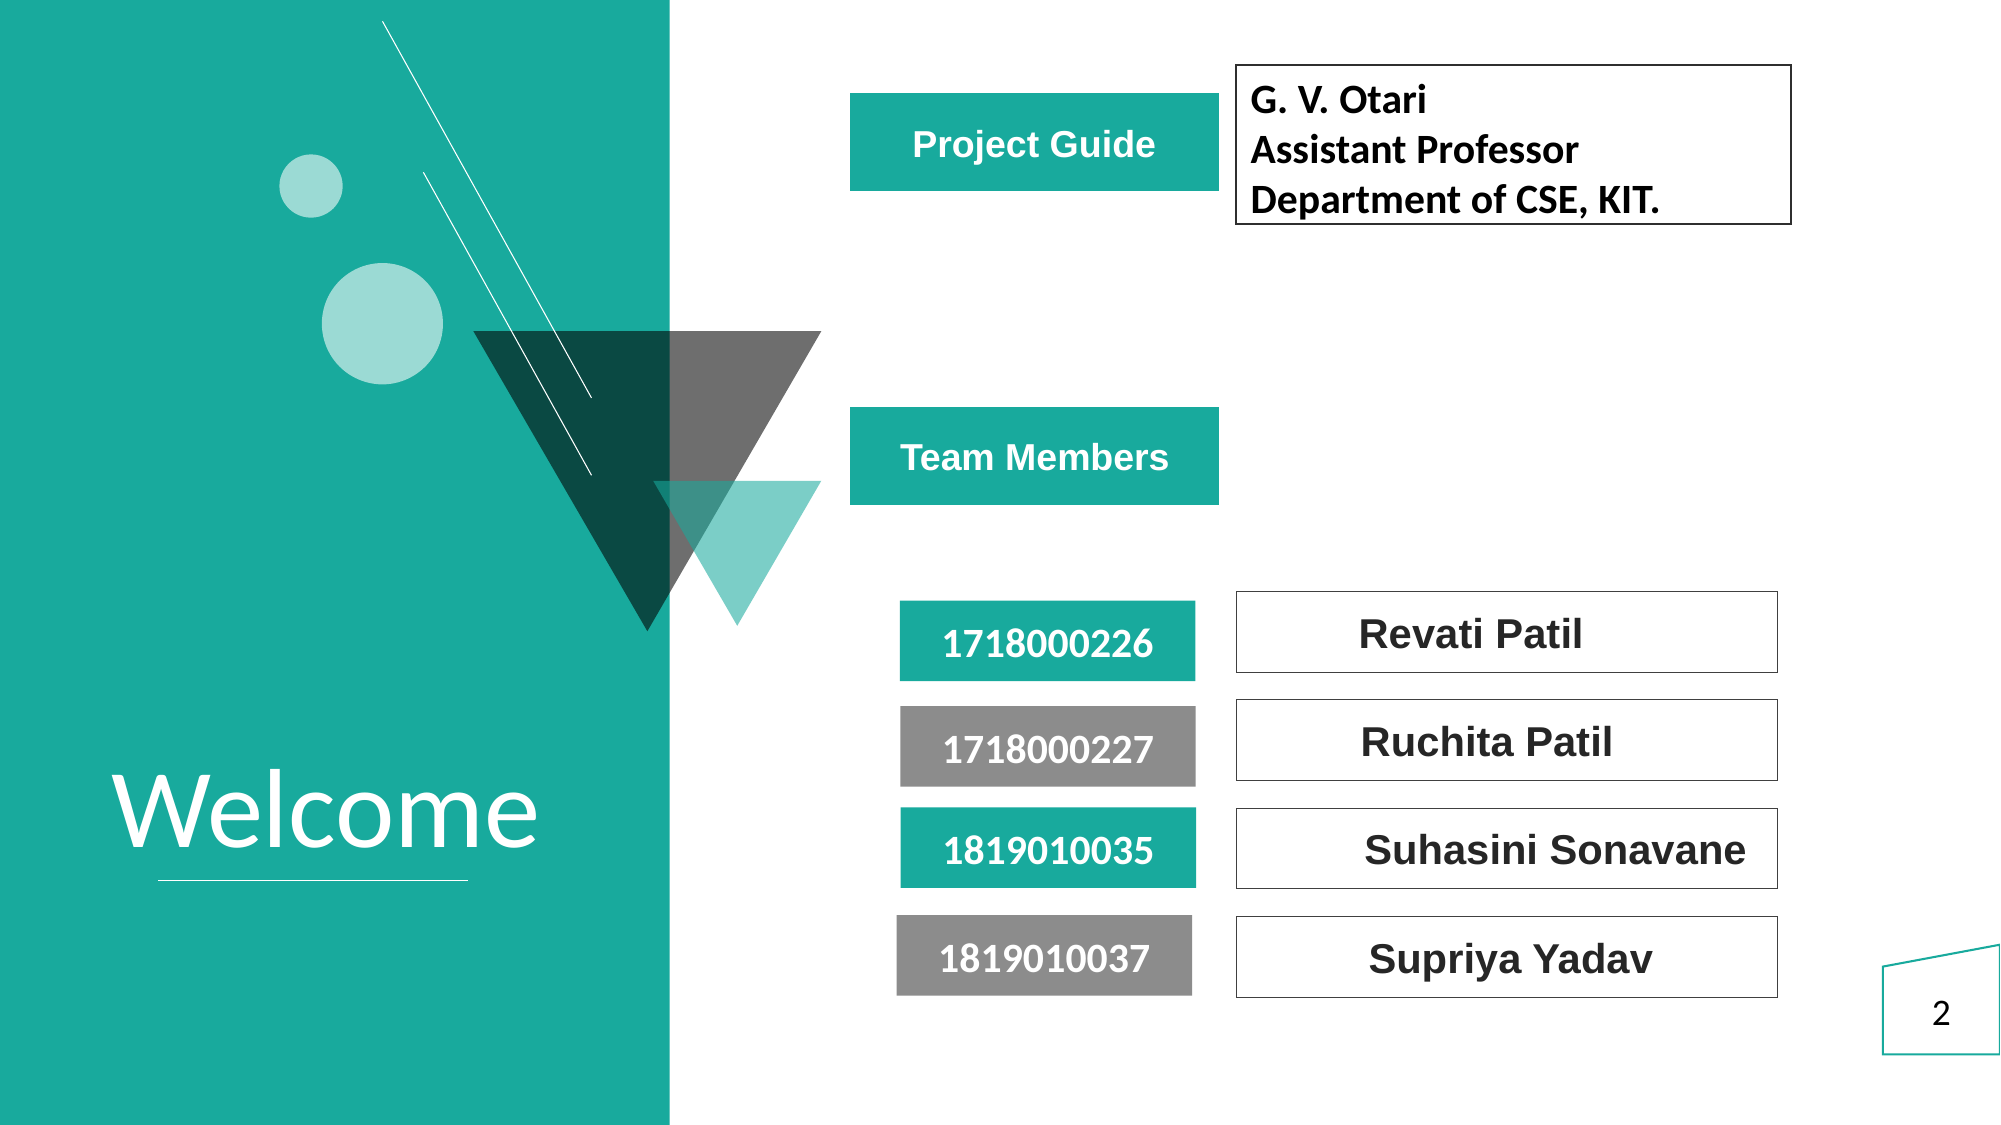

G. V. Otari
Assistant Professor
Department of CSE, KIT.

Project Guide

Team Members

Welcome

Revati Patil
1718000226

Ruchita Patil
1718000227
1819010035

Suhasini Sonavane
1819010037

Supriya Yadav
2